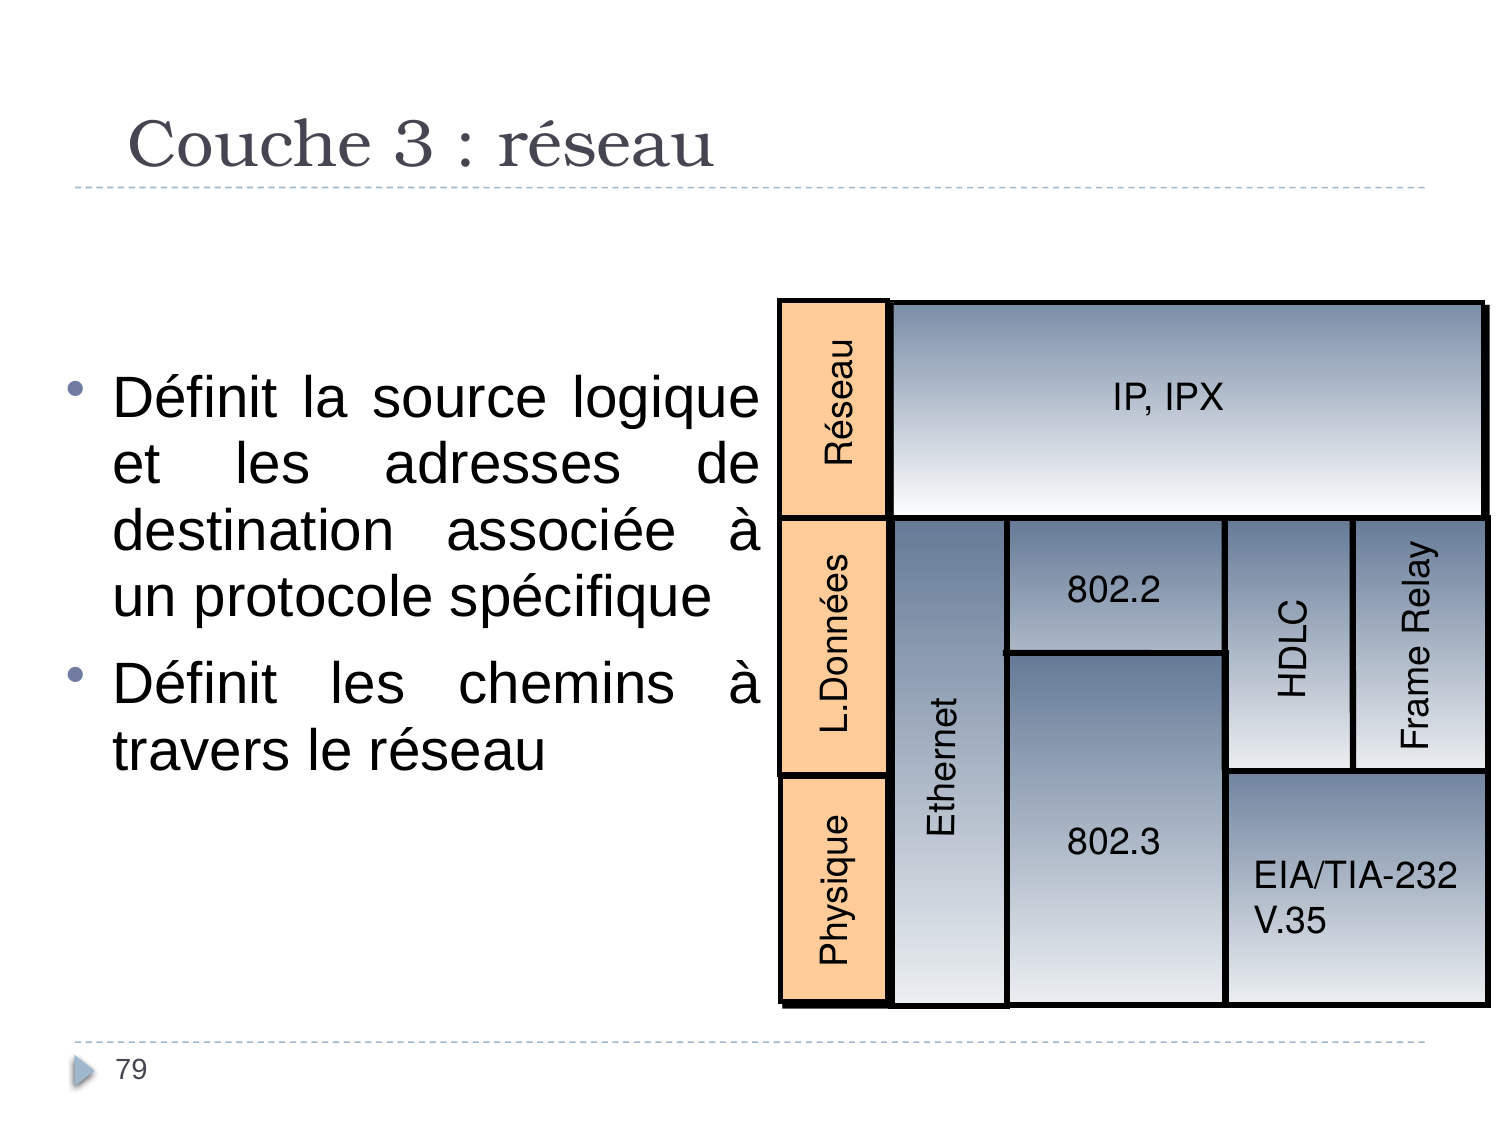

# Couche 3 : réseau

Définit la source logique et les adresses de destination associée à un protocole spécifique
Définit les chemins à travers le réseau

IP, IPX
Réseau

802.2

L.Données
Frame Relay
HDLC

Ethernet

802.3

EIA/TIA-232
V.35
Physique
79